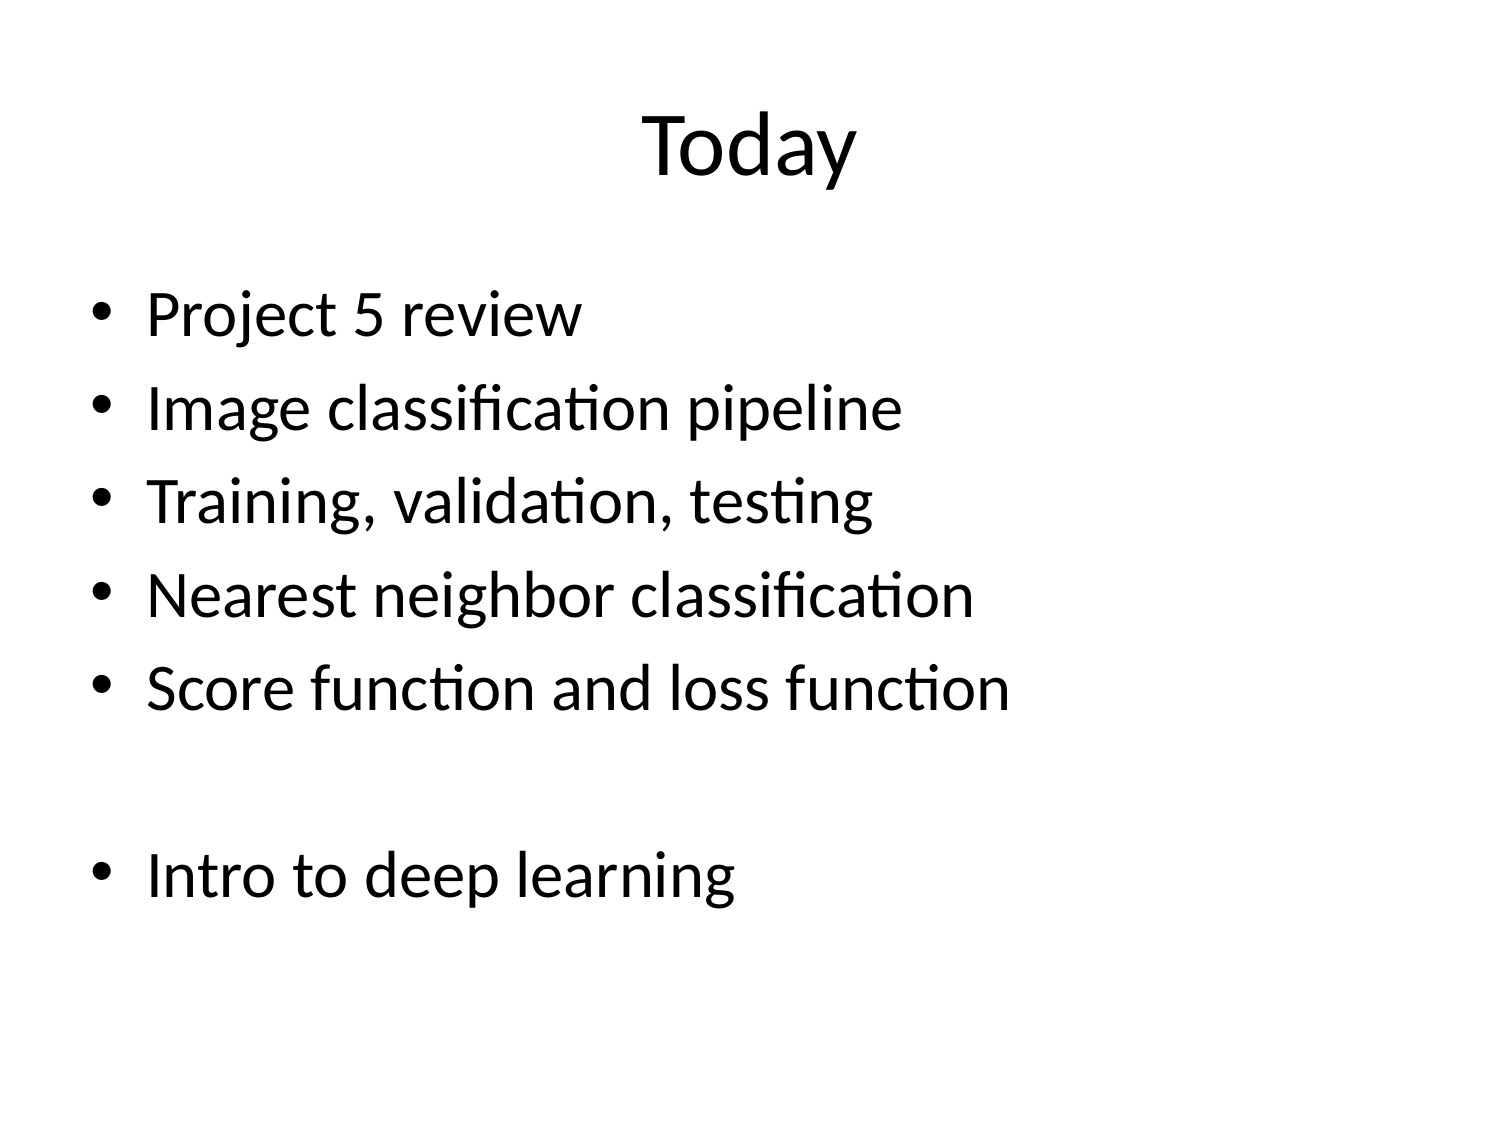

# Today
Project 5 review
Image classification pipeline
Training, validation, testing
Nearest neighbor classification
Score function and loss function

Intro to deep learning